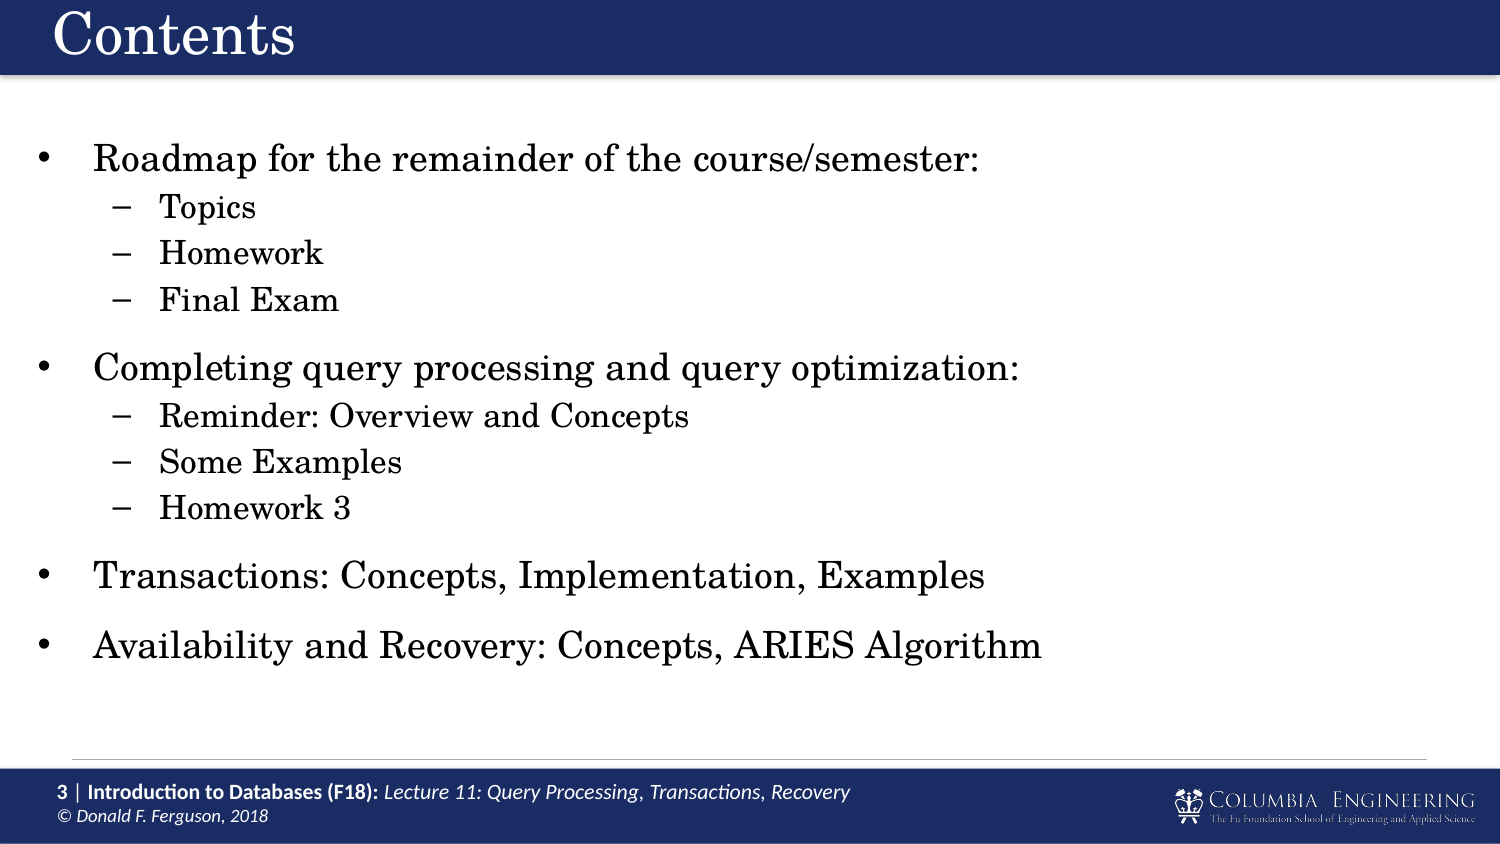

# Contents
Roadmap for the remainder of the course/semester:
Topics
Homework
Final Exam
Completing query processing and query optimization:
Reminder: Overview and Concepts
Some Examples
Homework 3
Transactions: Concepts, Implementation, Examples
Availability and Recovery: Concepts, ARIES Algorithm